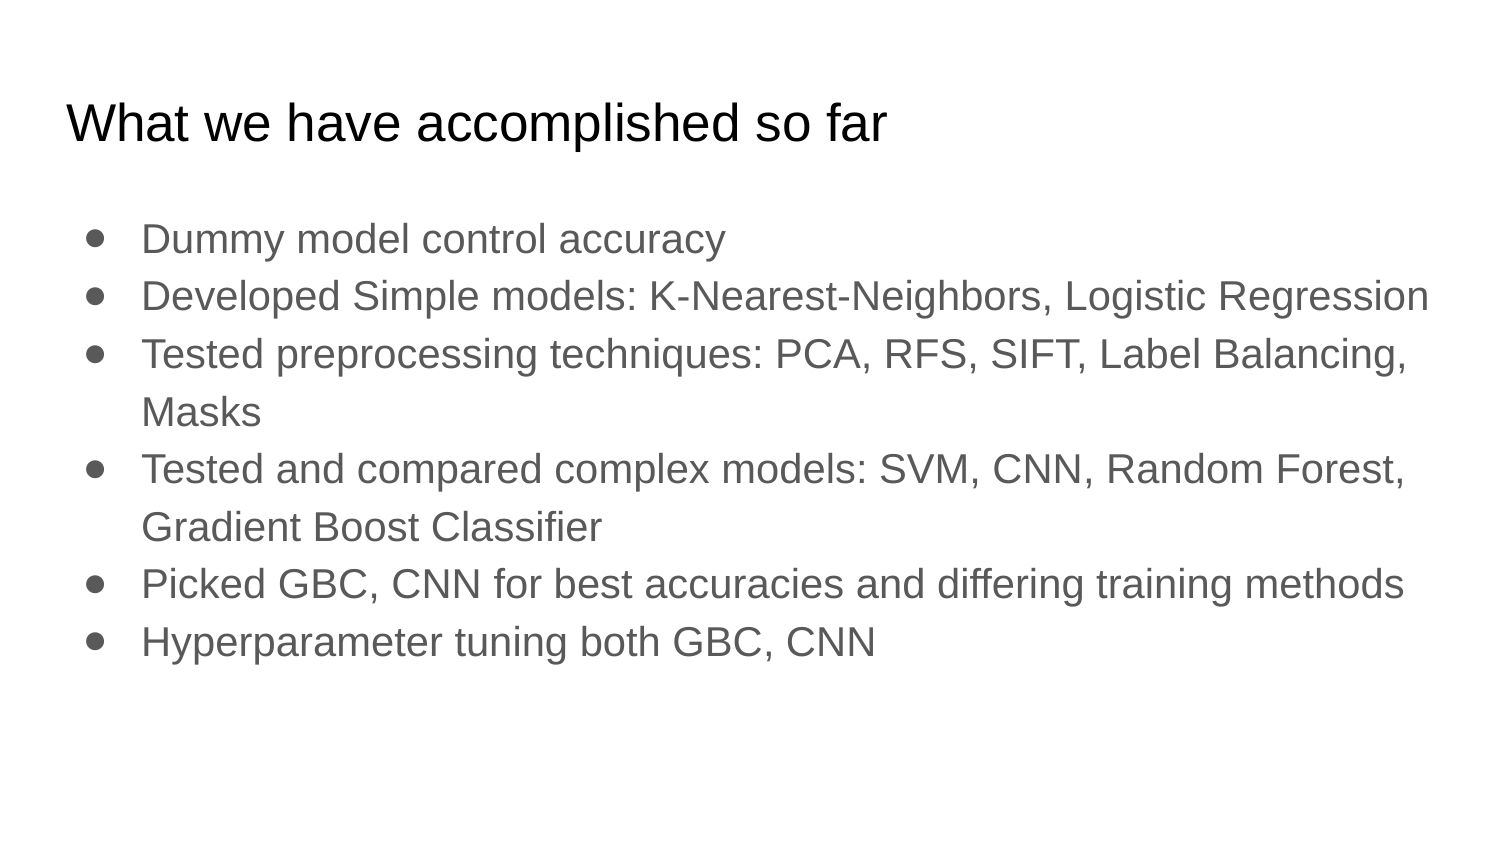

# What we have accomplished so far
Dummy model control accuracy
Developed Simple models: K-Nearest-Neighbors, Logistic Regression
Tested preprocessing techniques: PCA, RFS, SIFT, Label Balancing, Masks
Tested and compared complex models: SVM, CNN, Random Forest, Gradient Boost Classifier
Picked GBC, CNN for best accuracies and differing training methods
Hyperparameter tuning both GBC, CNN